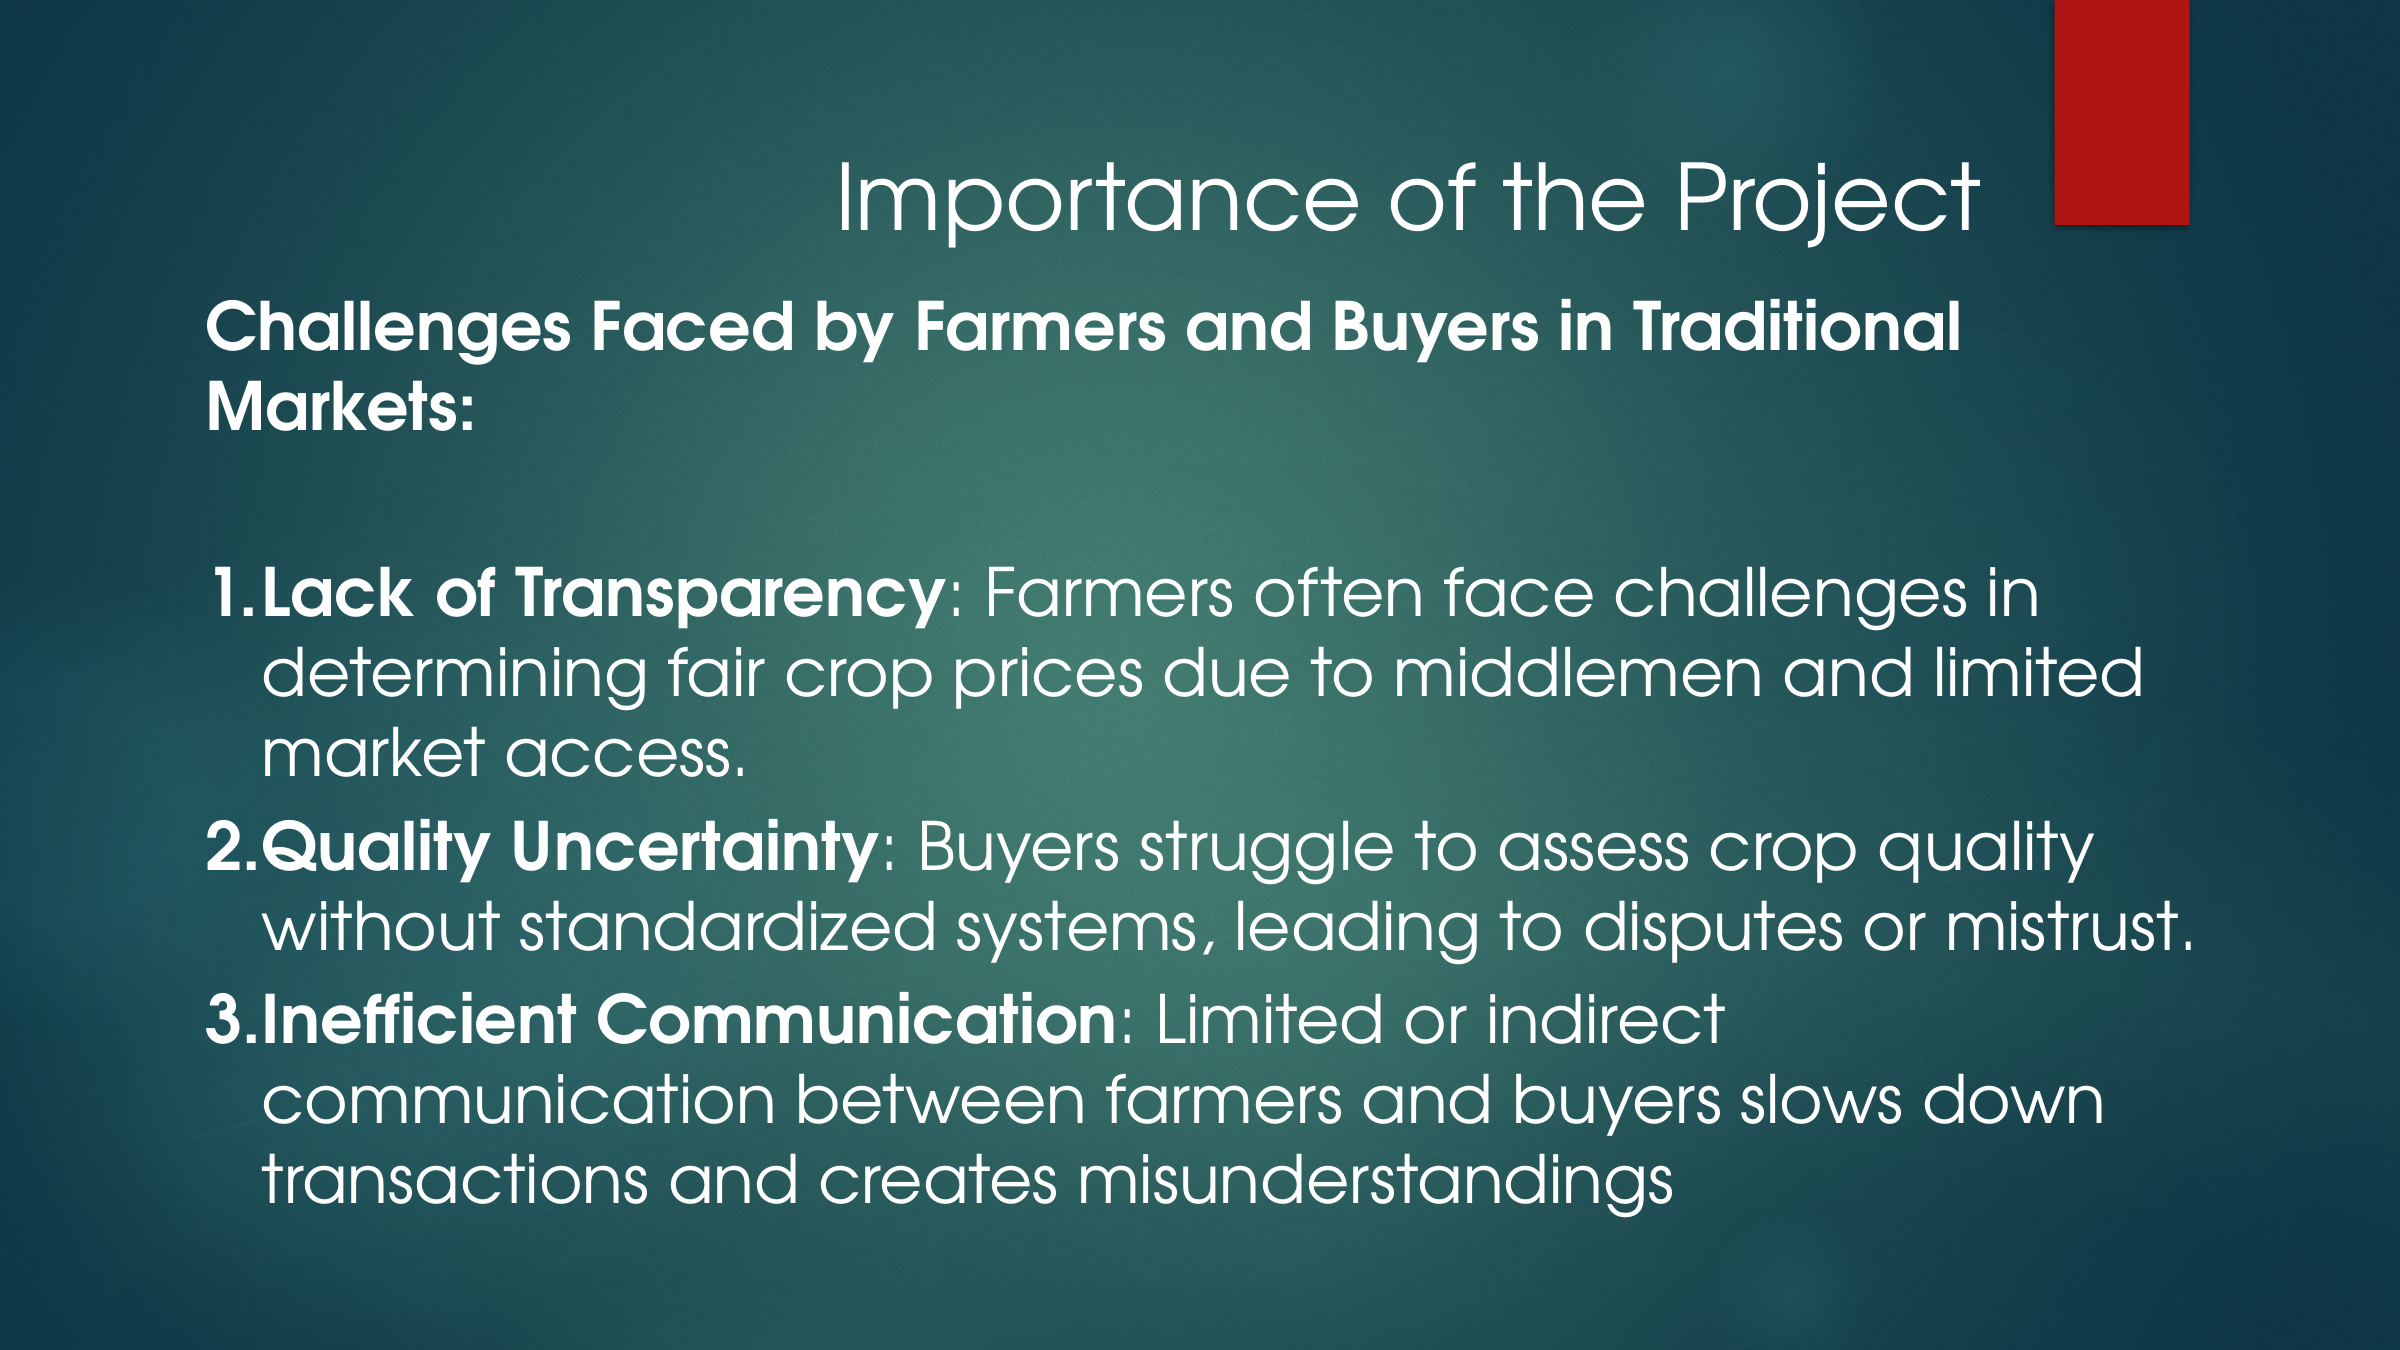

Importance of the Project
Challenges Faced by Farmers and Buyers in Traditional Markets:

Lack of Transparency: Farmers often face challenges in determining fair crop prices due to middlemen and limited market access.
Quality Uncertainty: Buyers struggle to assess crop quality without standardized systems, leading to disputes or mistrust.
Inefficient Communication: Limited or indirect communication between farmers and buyers slows down transactions and creates misunderstandings